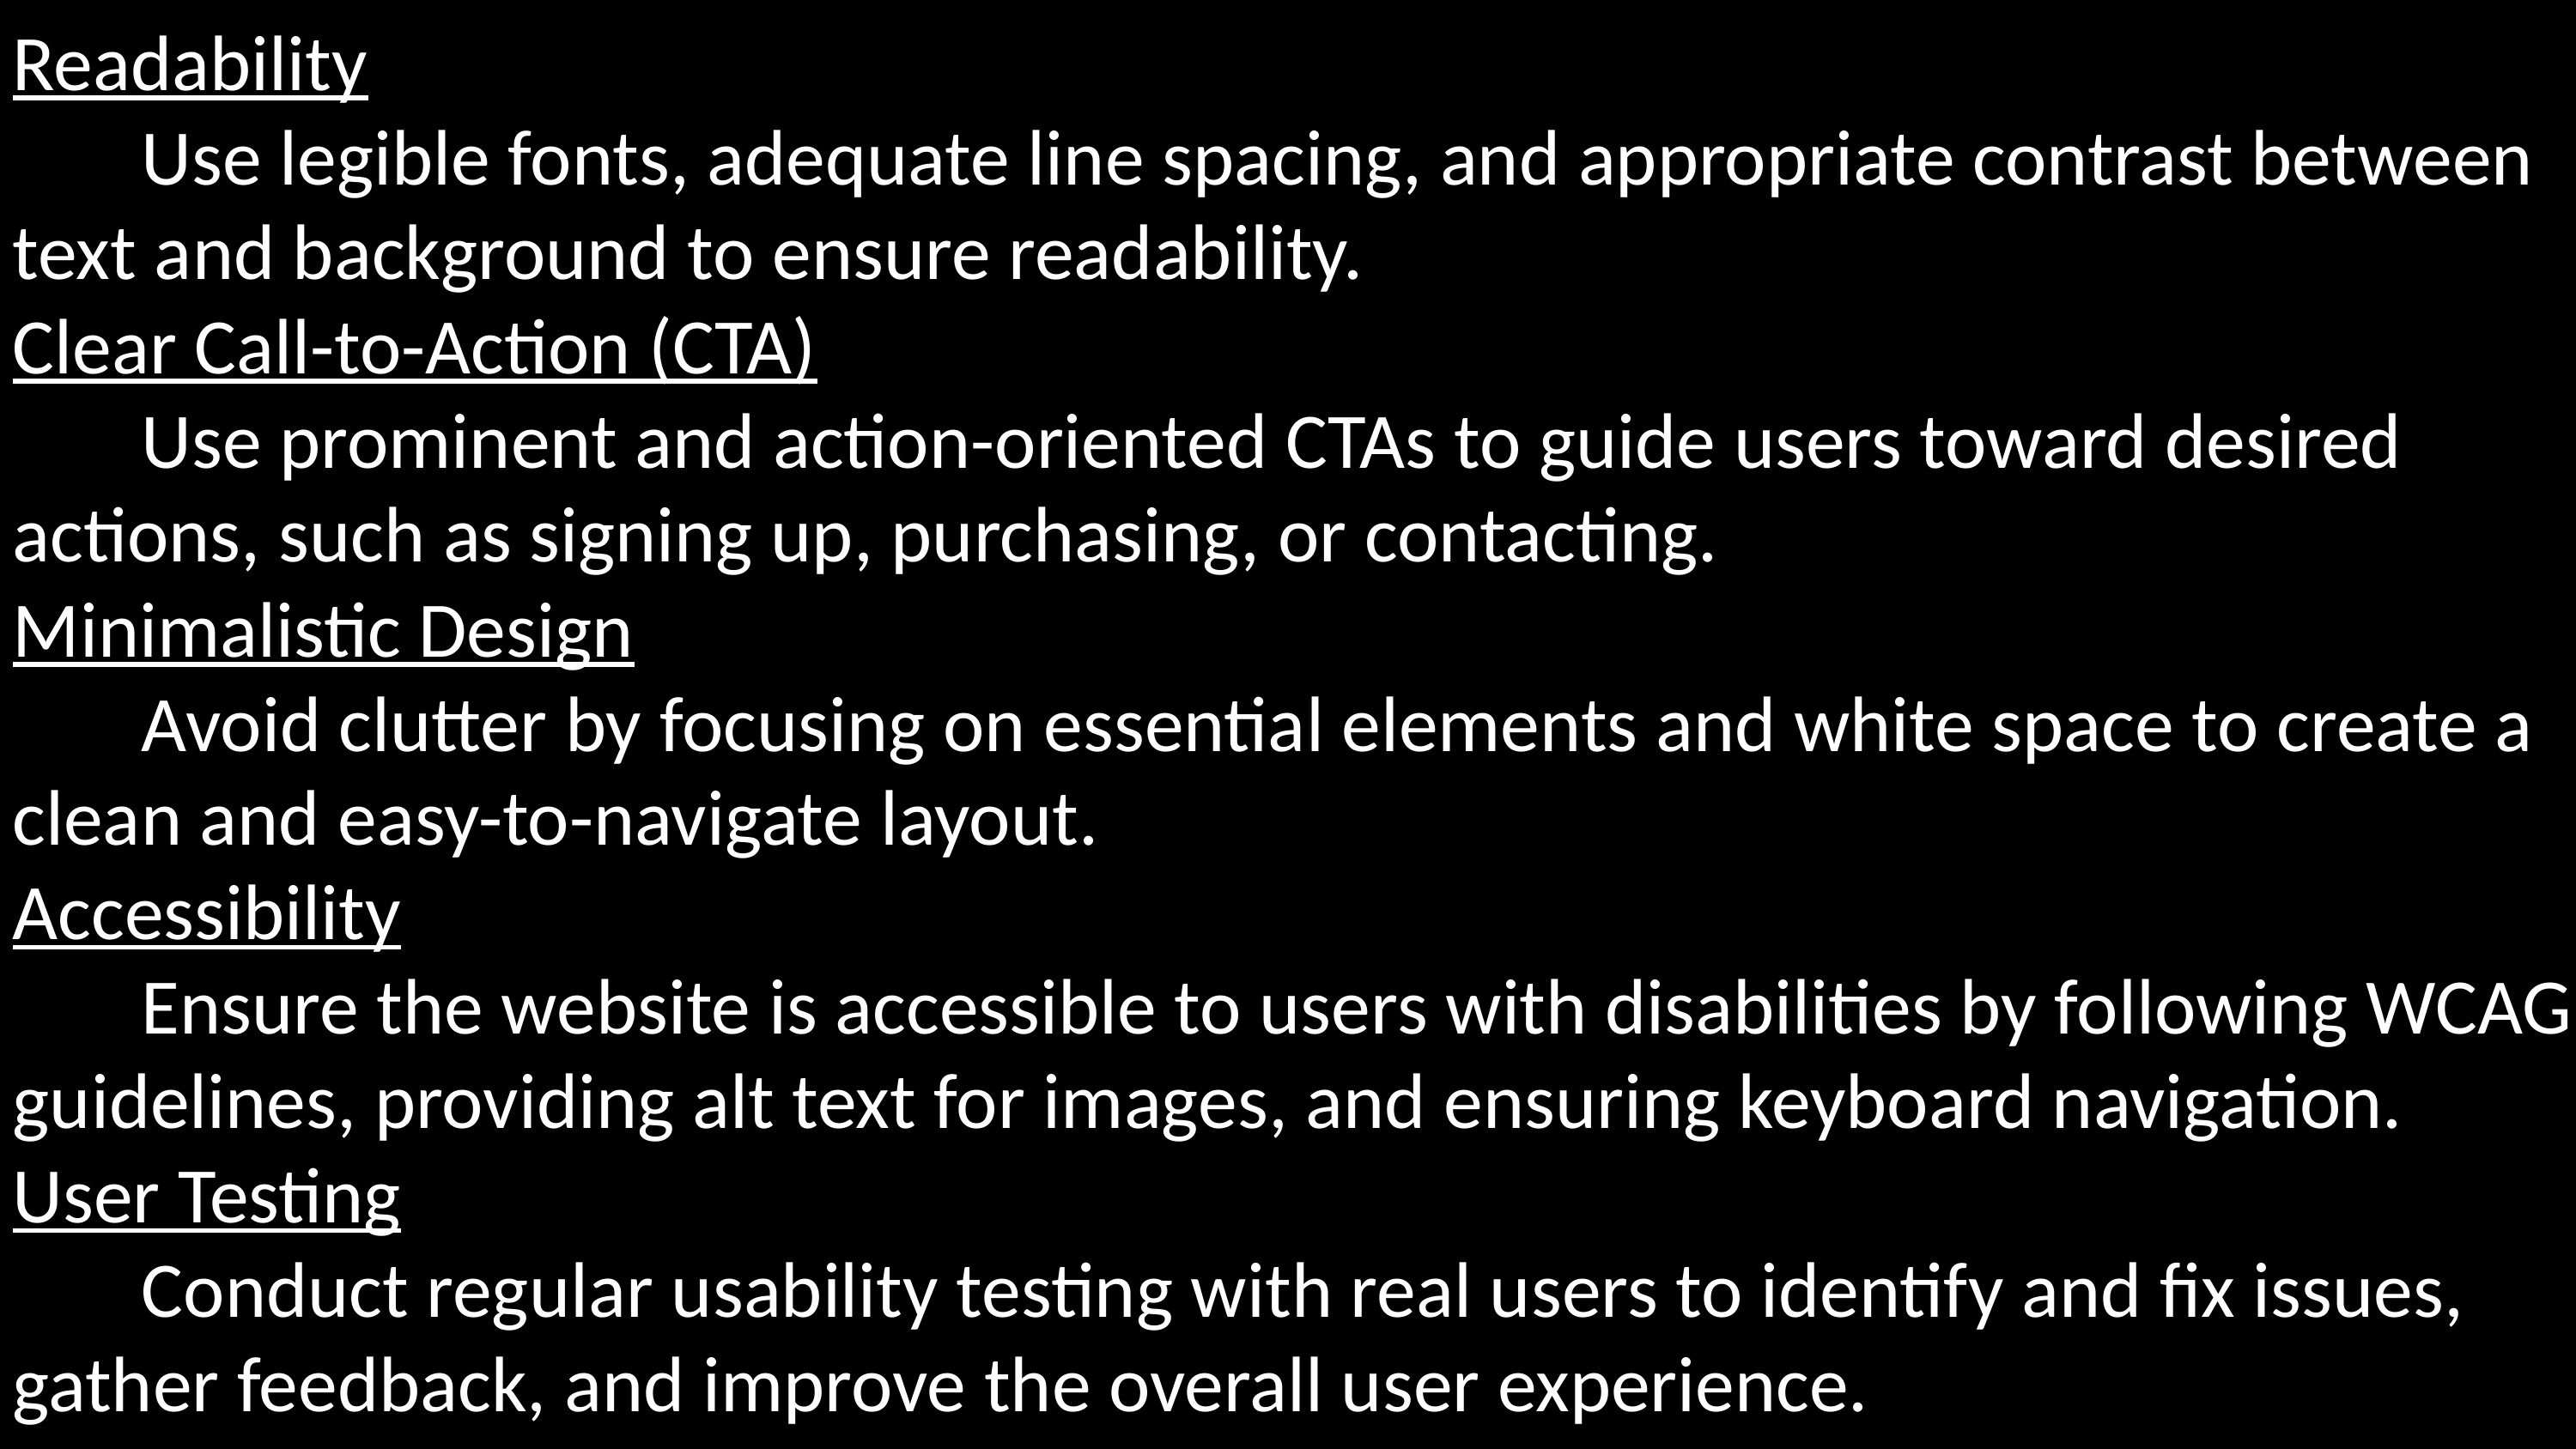

Readability
	Use legible fonts, adequate line spacing, and appropriate contrast between text and background to ensure readability.
Clear Call-to-Action (CTA)
	Use prominent and action-oriented CTAs to guide users toward desired actions, such as signing up, purchasing, or contacting.
Minimalistic Design
	Avoid clutter by focusing on essential elements and white space to create a clean and easy-to-navigate layout.
Accessibility
	Ensure the website is accessible to users with disabilities by following WCAG guidelines, providing alt text for images, and ensuring keyboard navigation.
User Testing
	Conduct regular usability testing with real users to identify and fix issues, gather feedback, and improve the overall user experience.